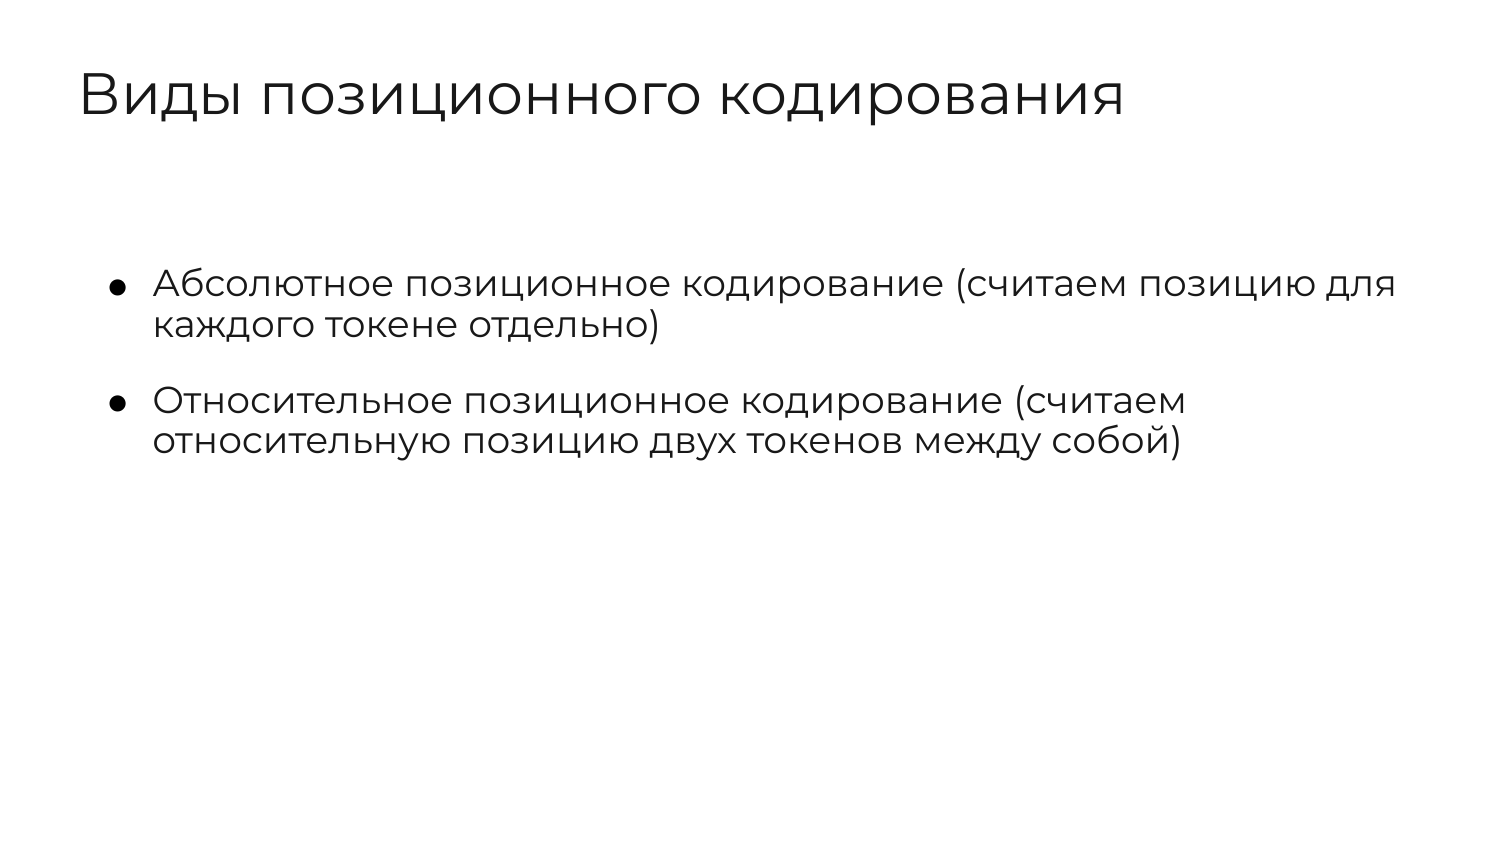

# Виды позиционного кодирования

Абсолютное позиционное кодирование (считаем позицию для каждого токене отдельно)
Относительное позиционное кодирование (считаем относительную позицию двух токенов между собой)